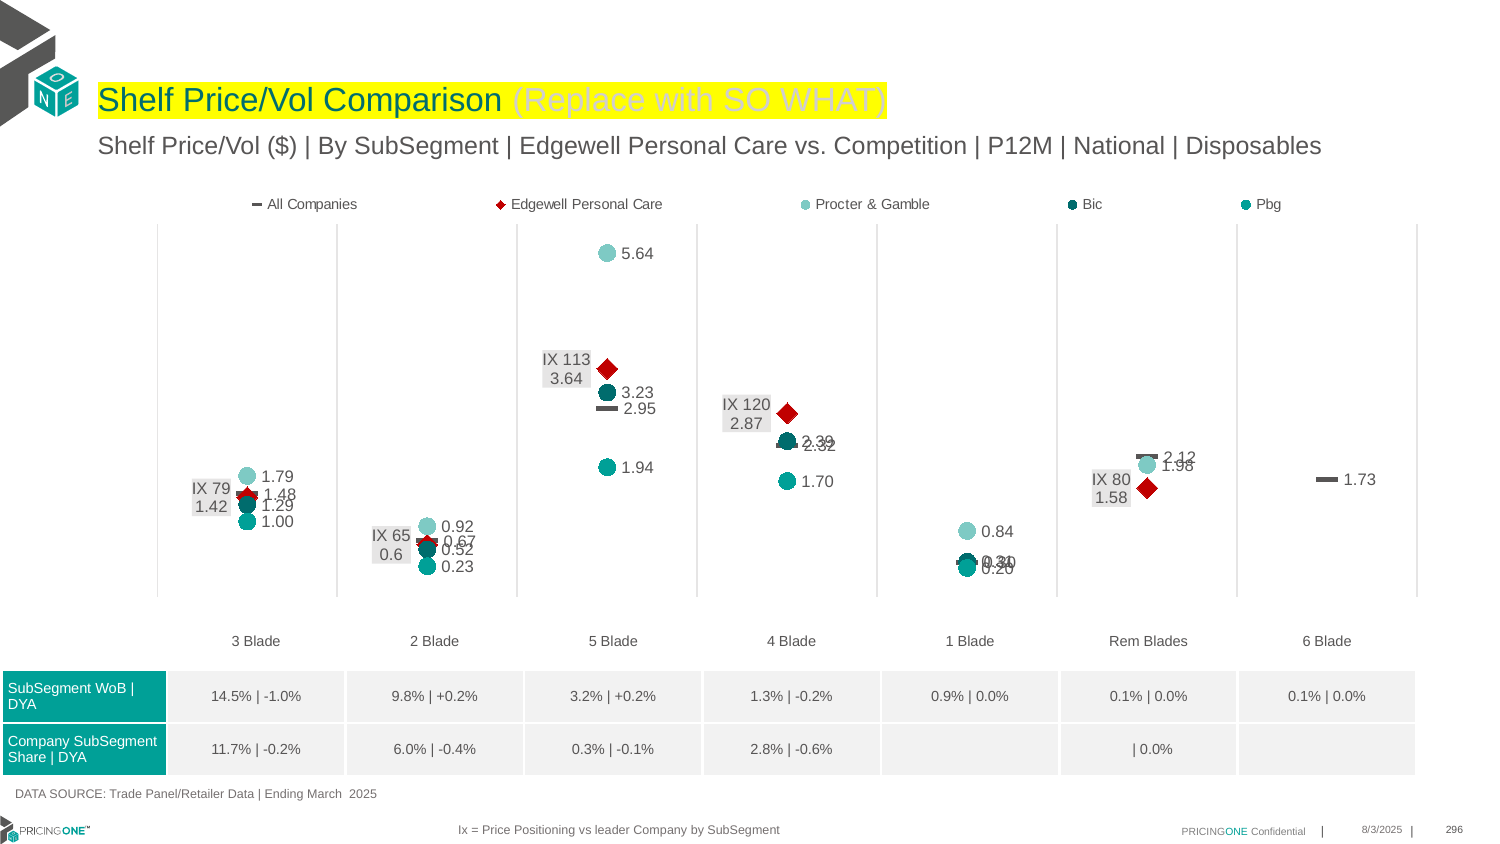

# Shelf Price/Vol Comparison (Replace with SO WHAT)
Shelf Price/Vol ($) | By SubSegment | Edgewell Personal Care vs. Competition | P12M | National | Disposables

### Chart

| Category | All Companies | Edgewell Personal Care | Procter & Gamble | Bic | Pbg |
|---|---|---|---|---|---|
| IX 79 | 1.48 | 1.42 | 1.79 | 1.29 | 1.0 |
| IX 65 | 0.67 | 0.6 | 0.92 | 0.52 | 0.23 |
| IX 113 | 2.95 | 3.64 | 5.64 | 3.23 | 1.94 |
| IX 120 | 2.32 | 2.87 | None | 2.39 | 1.7 |
| None | 0.3 | None | 0.84 | 0.31 | 0.2 |
| IX 80 | 2.12 | 1.58 | 1.98 | None | None |
| None | 1.73 | None | None | None | None |
|  | 3 Blade | 2 Blade | 5 Blade | 4 Blade | 1 Blade | Rem Blades | 6 Blade |
| --- | --- | --- | --- | --- | --- | --- | --- |
| SubSegment WoB | DYA | 14.5% | -1.0% | 9.8% | +0.2% | 3.2% | +0.2% | 1.3% | -0.2% | 0.9% | 0.0% | 0.1% | 0.0% | 0.1% | 0.0% |
| Company SubSegment Share | DYA | 11.7% | -0.2% | 6.0% | -0.4% | 0.3% | -0.1% | 2.8% | -0.6% |  | | 0.0% |  |
DATA SOURCE: Trade Panel/Retailer Data | Ending March  2025
Ix = Price Positioning vs leader Company by SubSegment
8/3/2025
296